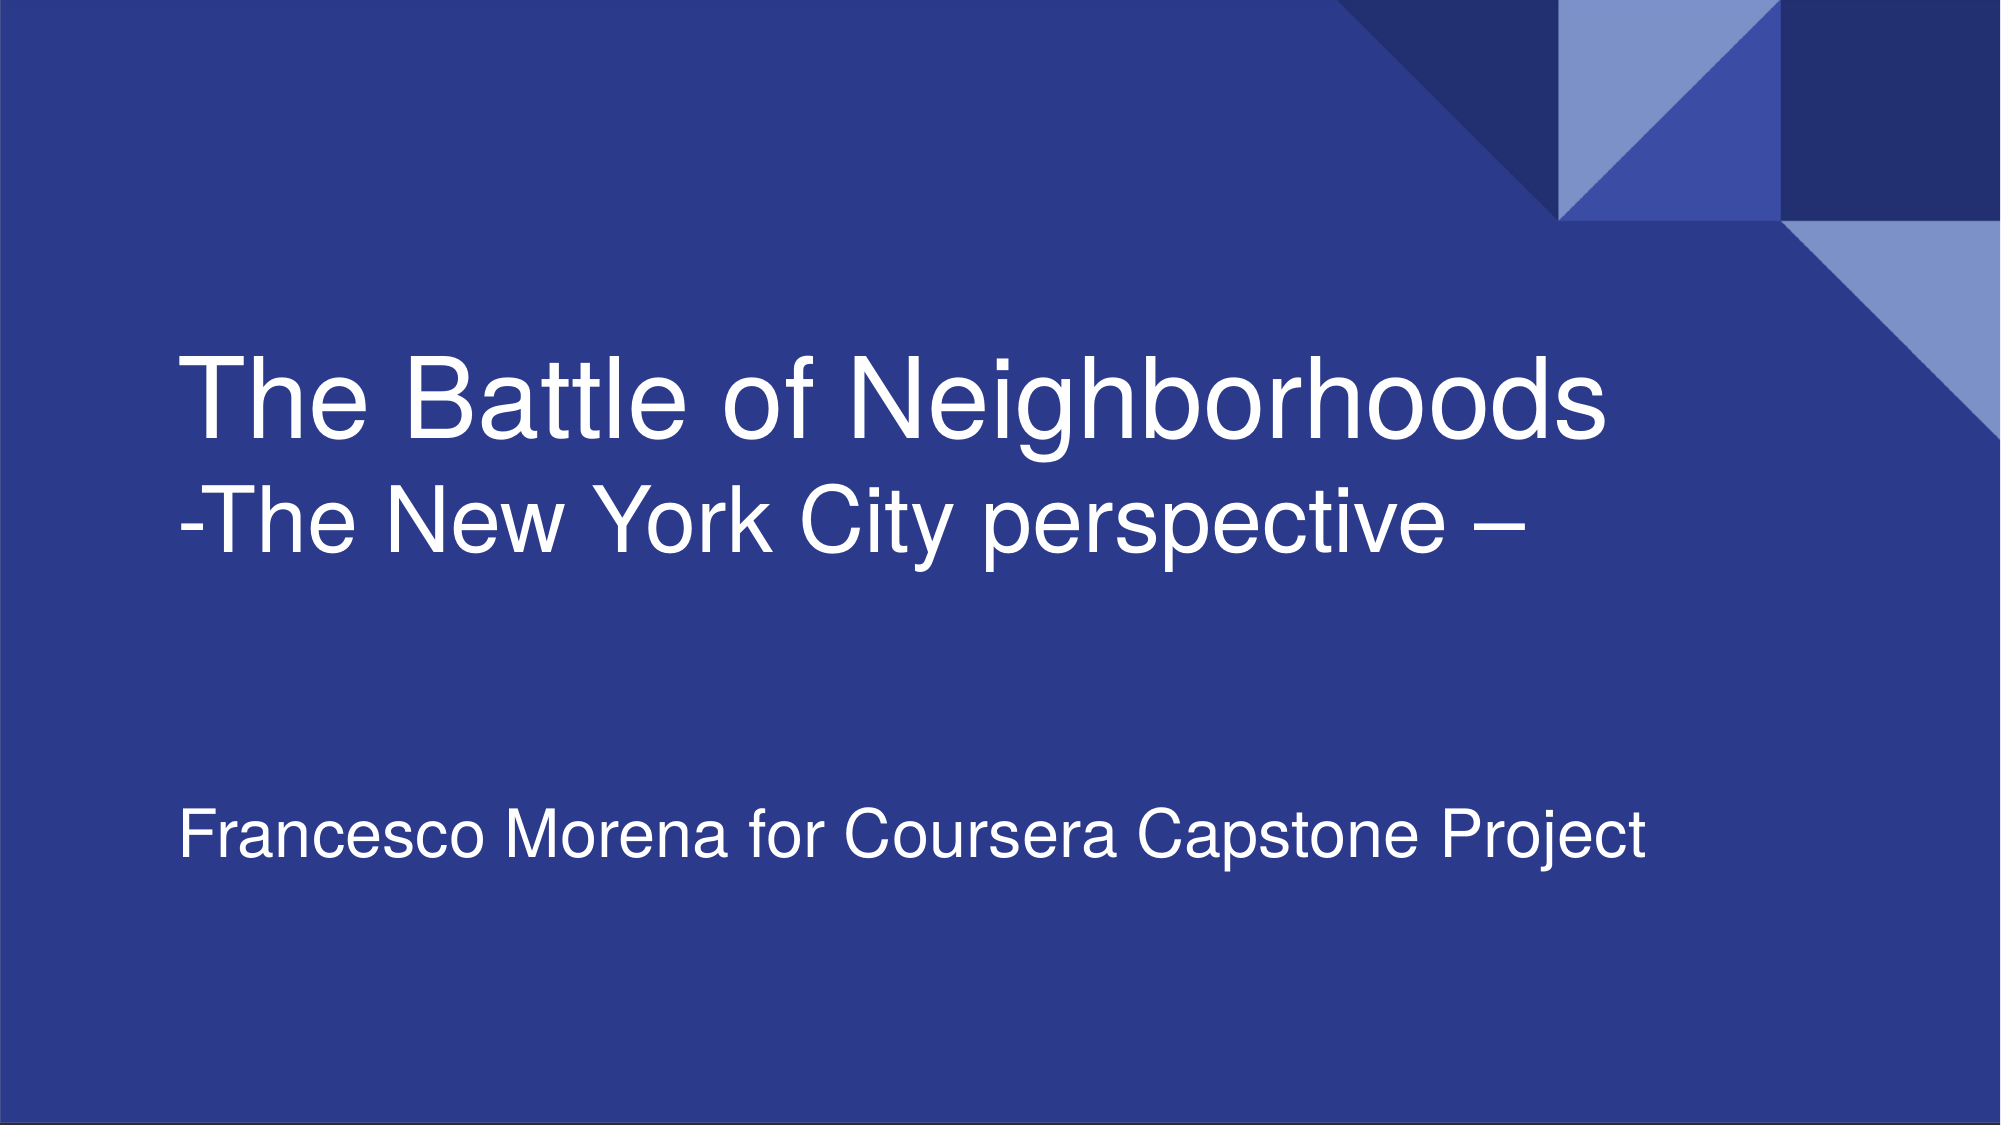

The Battle of Neighborhoods
-The New York City perspective –

Francesco Morena for Coursera Capstone Project